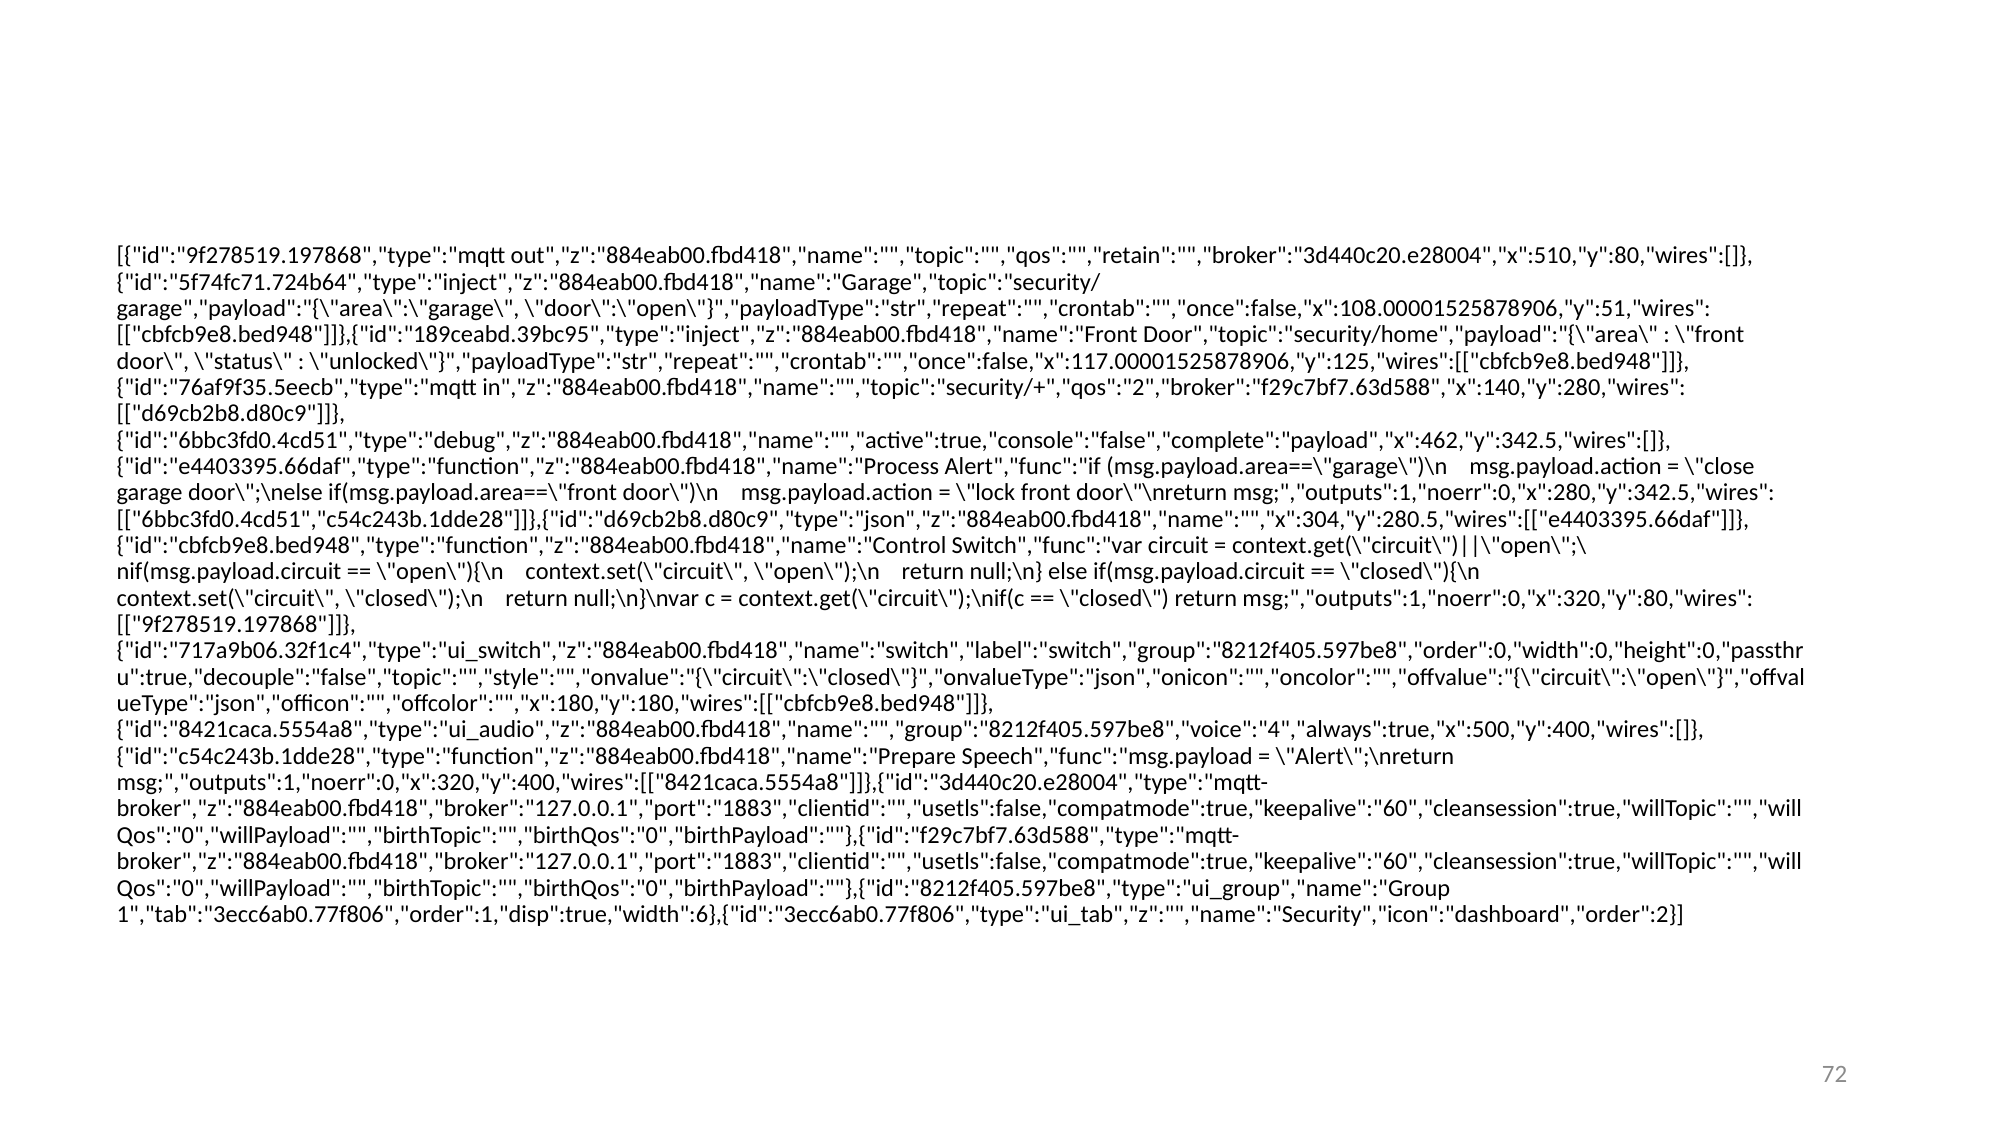

[{"id":"9f278519.197868","type":"mqtt out","z":"884eab00.fbd418","name":"","topic":"","qos":"","retain":"","broker":"3d440c20.e28004","x":510,"y":80,"wires":[]},{"id":"5f74fc71.724b64","type":"inject","z":"884eab00.fbd418","name":"Garage","topic":"security/garage","payload":"{\"area\":\"garage\", \"door\":\"open\"}","payloadType":"str","repeat":"","crontab":"","once":false,"x":108.00001525878906,"y":51,"wires":[["cbfcb9e8.bed948"]]},{"id":"189ceabd.39bc95","type":"inject","z":"884eab00.fbd418","name":"Front Door","topic":"security/home","payload":"{\"area\" : \"front door\", \"status\" : \"unlocked\"}","payloadType":"str","repeat":"","crontab":"","once":false,"x":117.00001525878906,"y":125,"wires":[["cbfcb9e8.bed948"]]},{"id":"76af9f35.5eecb","type":"mqtt in","z":"884eab00.fbd418","name":"","topic":"security/+","qos":"2","broker":"f29c7bf7.63d588","x":140,"y":280,"wires":[["d69cb2b8.d80c9"]]},{"id":"6bbc3fd0.4cd51","type":"debug","z":"884eab00.fbd418","name":"","active":true,"console":"false","complete":"payload","x":462,"y":342.5,"wires":[]},{"id":"e4403395.66daf","type":"function","z":"884eab00.fbd418","name":"Process Alert","func":"if (msg.payload.area==\"garage\")\n    msg.payload.action = \"close garage door\";\nelse if(msg.payload.area==\"front door\")\n    msg.payload.action = \"lock front door\"\nreturn msg;","outputs":1,"noerr":0,"x":280,"y":342.5,"wires":[["6bbc3fd0.4cd51","c54c243b.1dde28"]]},{"id":"d69cb2b8.d80c9","type":"json","z":"884eab00.fbd418","name":"","x":304,"y":280.5,"wires":[["e4403395.66daf"]]},{"id":"cbfcb9e8.bed948","type":"function","z":"884eab00.fbd418","name":"Control Switch","func":"var circuit = context.get(\"circuit\")||\"open\";\nif(msg.payload.circuit == \"open\"){\n    context.set(\"circuit\", \"open\");\n    return null;\n} else if(msg.payload.circuit == \"closed\"){\n    context.set(\"circuit\", \"closed\");\n    return null;\n}\nvar c = context.get(\"circuit\");\nif(c == \"closed\") return msg;","outputs":1,"noerr":0,"x":320,"y":80,"wires":[["9f278519.197868"]]},{"id":"717a9b06.32f1c4","type":"ui_switch","z":"884eab00.fbd418","name":"switch","label":"switch","group":"8212f405.597be8","order":0,"width":0,"height":0,"passthru":true,"decouple":"false","topic":"","style":"","onvalue":"{\"circuit\":\"closed\"}","onvalueType":"json","onicon":"","oncolor":"","offvalue":"{\"circuit\":\"open\"}","offvalueType":"json","officon":"","offcolor":"","x":180,"y":180,"wires":[["cbfcb9e8.bed948"]]},{"id":"8421caca.5554a8","type":"ui_audio","z":"884eab00.fbd418","name":"","group":"8212f405.597be8","voice":"4","always":true,"x":500,"y":400,"wires":[]},{"id":"c54c243b.1dde28","type":"function","z":"884eab00.fbd418","name":"Prepare Speech","func":"msg.payload = \"Alert\";\nreturn msg;","outputs":1,"noerr":0,"x":320,"y":400,"wires":[["8421caca.5554a8"]]},{"id":"3d440c20.e28004","type":"mqtt-broker","z":"884eab00.fbd418","broker":"127.0.0.1","port":"1883","clientid":"","usetls":false,"compatmode":true,"keepalive":"60","cleansession":true,"willTopic":"","willQos":"0","willPayload":"","birthTopic":"","birthQos":"0","birthPayload":""},{"id":"f29c7bf7.63d588","type":"mqtt-broker","z":"884eab00.fbd418","broker":"127.0.0.1","port":"1883","clientid":"","usetls":false,"compatmode":true,"keepalive":"60","cleansession":true,"willTopic":"","willQos":"0","willPayload":"","birthTopic":"","birthQos":"0","birthPayload":""},{"id":"8212f405.597be8","type":"ui_group","name":"Group 1","tab":"3ecc6ab0.77f806","order":1,"disp":true,"width":6},{"id":"3ecc6ab0.77f806","type":"ui_tab","z":"","name":"Security","icon":"dashboard","order":2}]
72